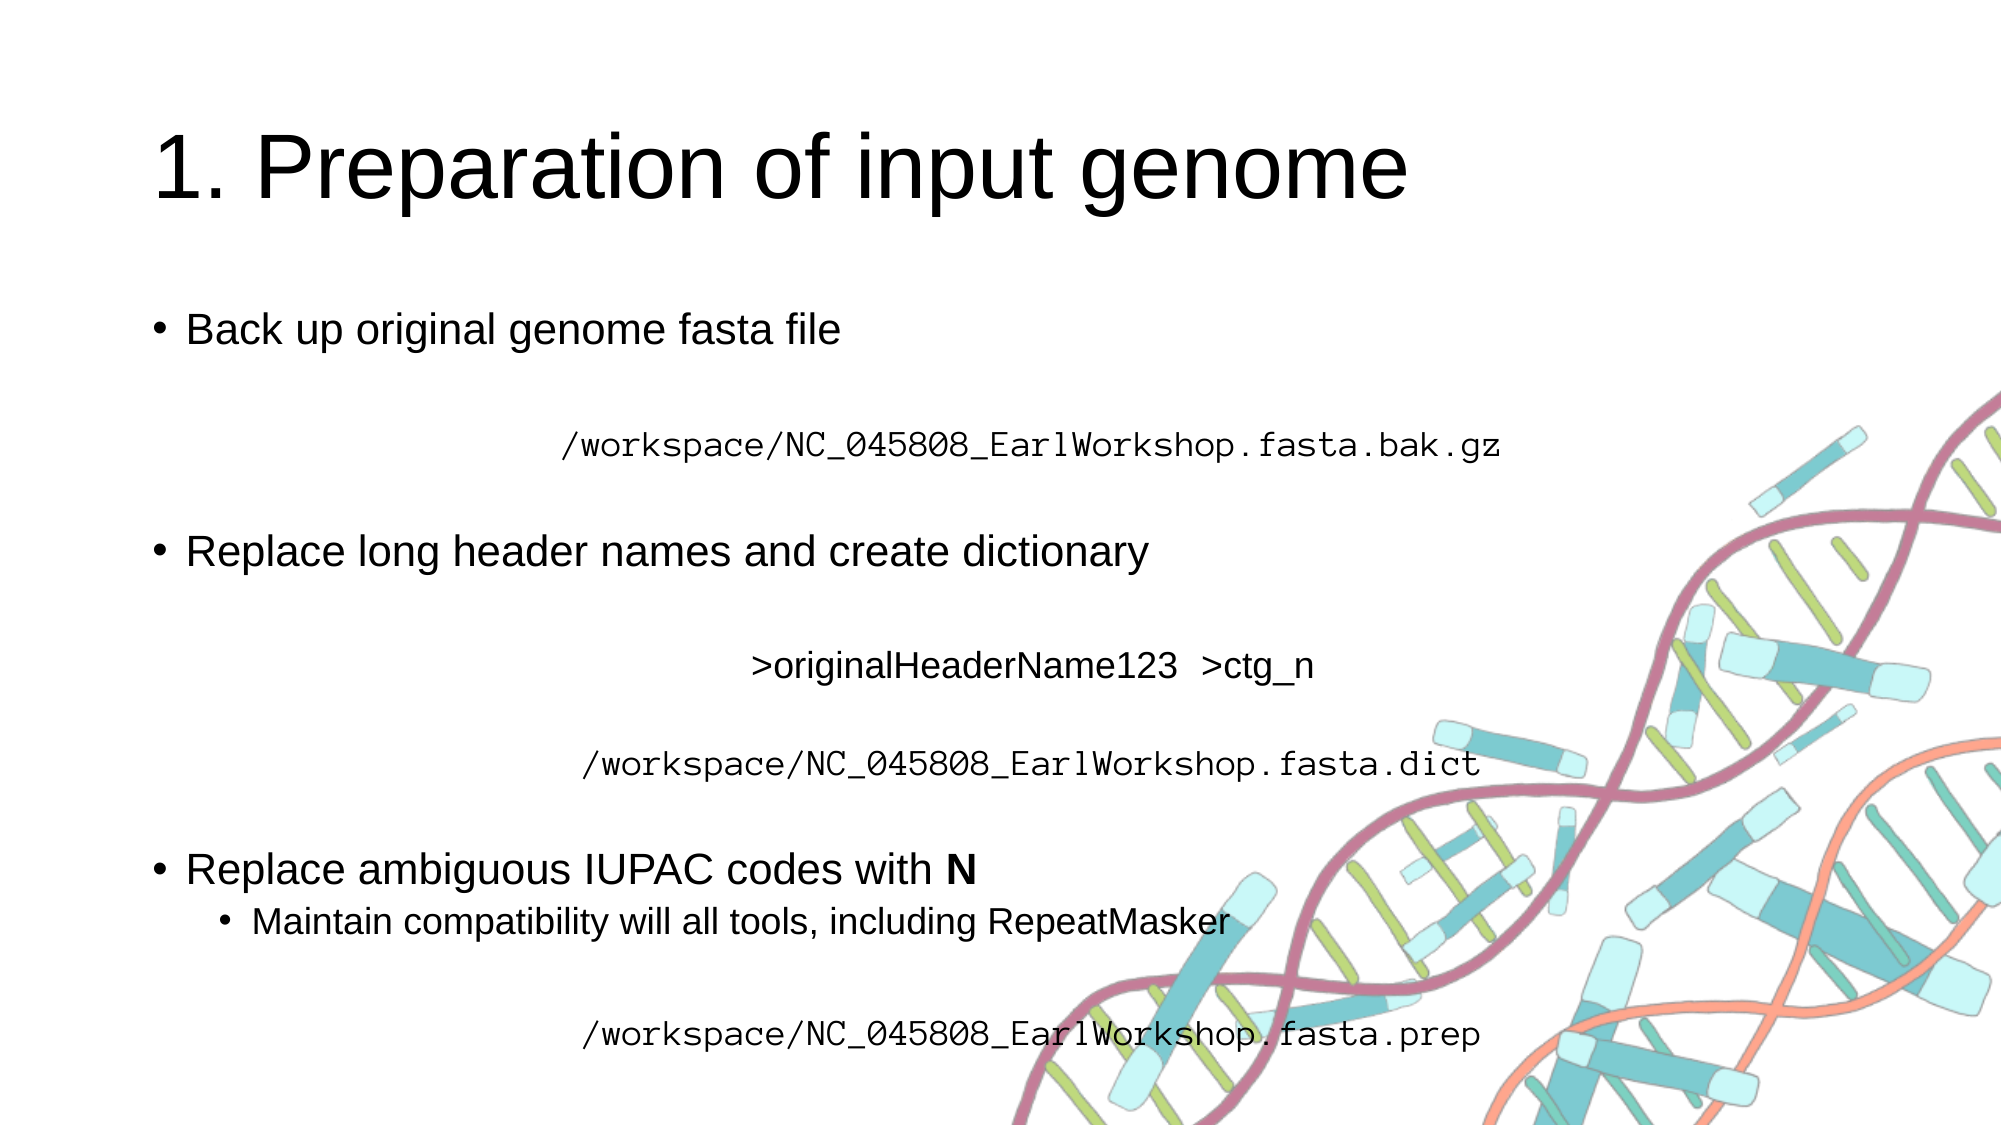

# 1. Preparation of input genome
Back up original genome fasta file

/workspace/NC_045808_EarlWorkshop.fasta.bak.gz

Replace long header names and create dictionary

>originalHeaderName123	>ctg_n

/workspace/NC_045808_EarlWorkshop.fasta.dict

Replace ambiguous IUPAC codes with N
Maintain compatibility will all tools, including RepeatMasker

/workspace/NC_045808_EarlWorkshop.fasta.prep